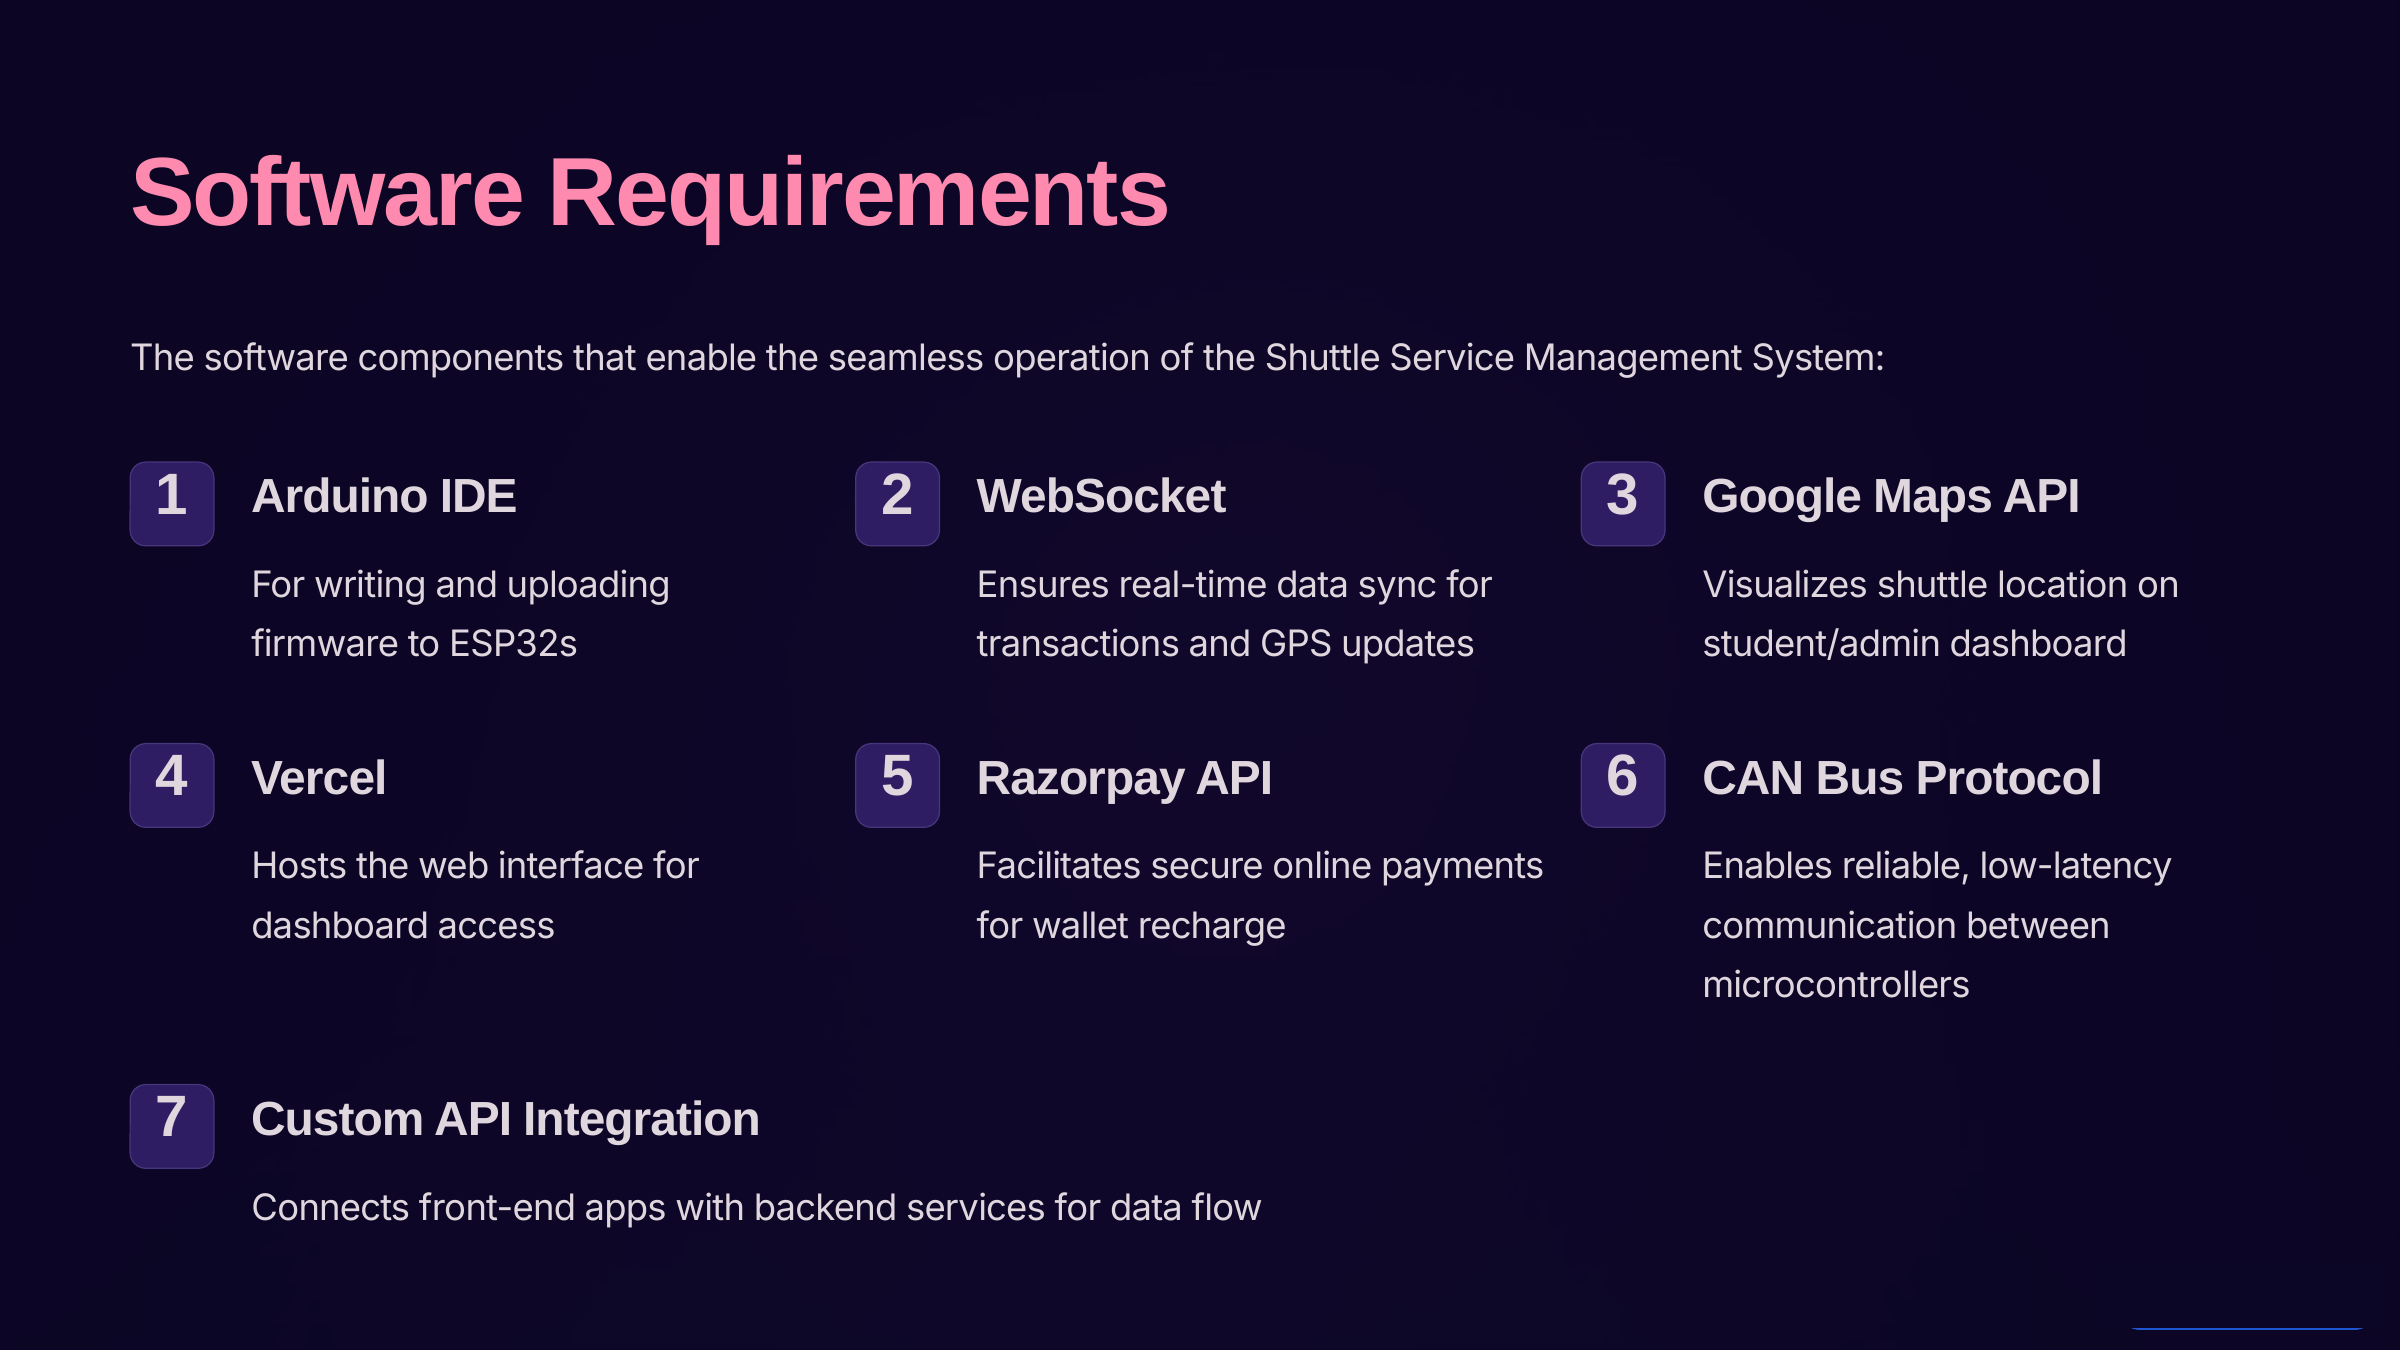

Software Requirements
The software components that enable the seamless operation of the Shuttle Service Management System:

Arduino IDE

WebSocket

Google Maps API
1
2
3
For writing and uploading firmware to ESP32s
Ensures real-time data sync for transactions and GPS updates
Visualizes shuttle location on student/admin dashboard

Vercel

Razorpay API

CAN Bus Protocol
4
5
6
Hosts the web interface for dashboard access
Facilitates secure online payments for wallet recharge
Enables reliable, low-latency communication between microcontrollers

Custom API Integration
7
Connects front-end apps with backend services for data flow